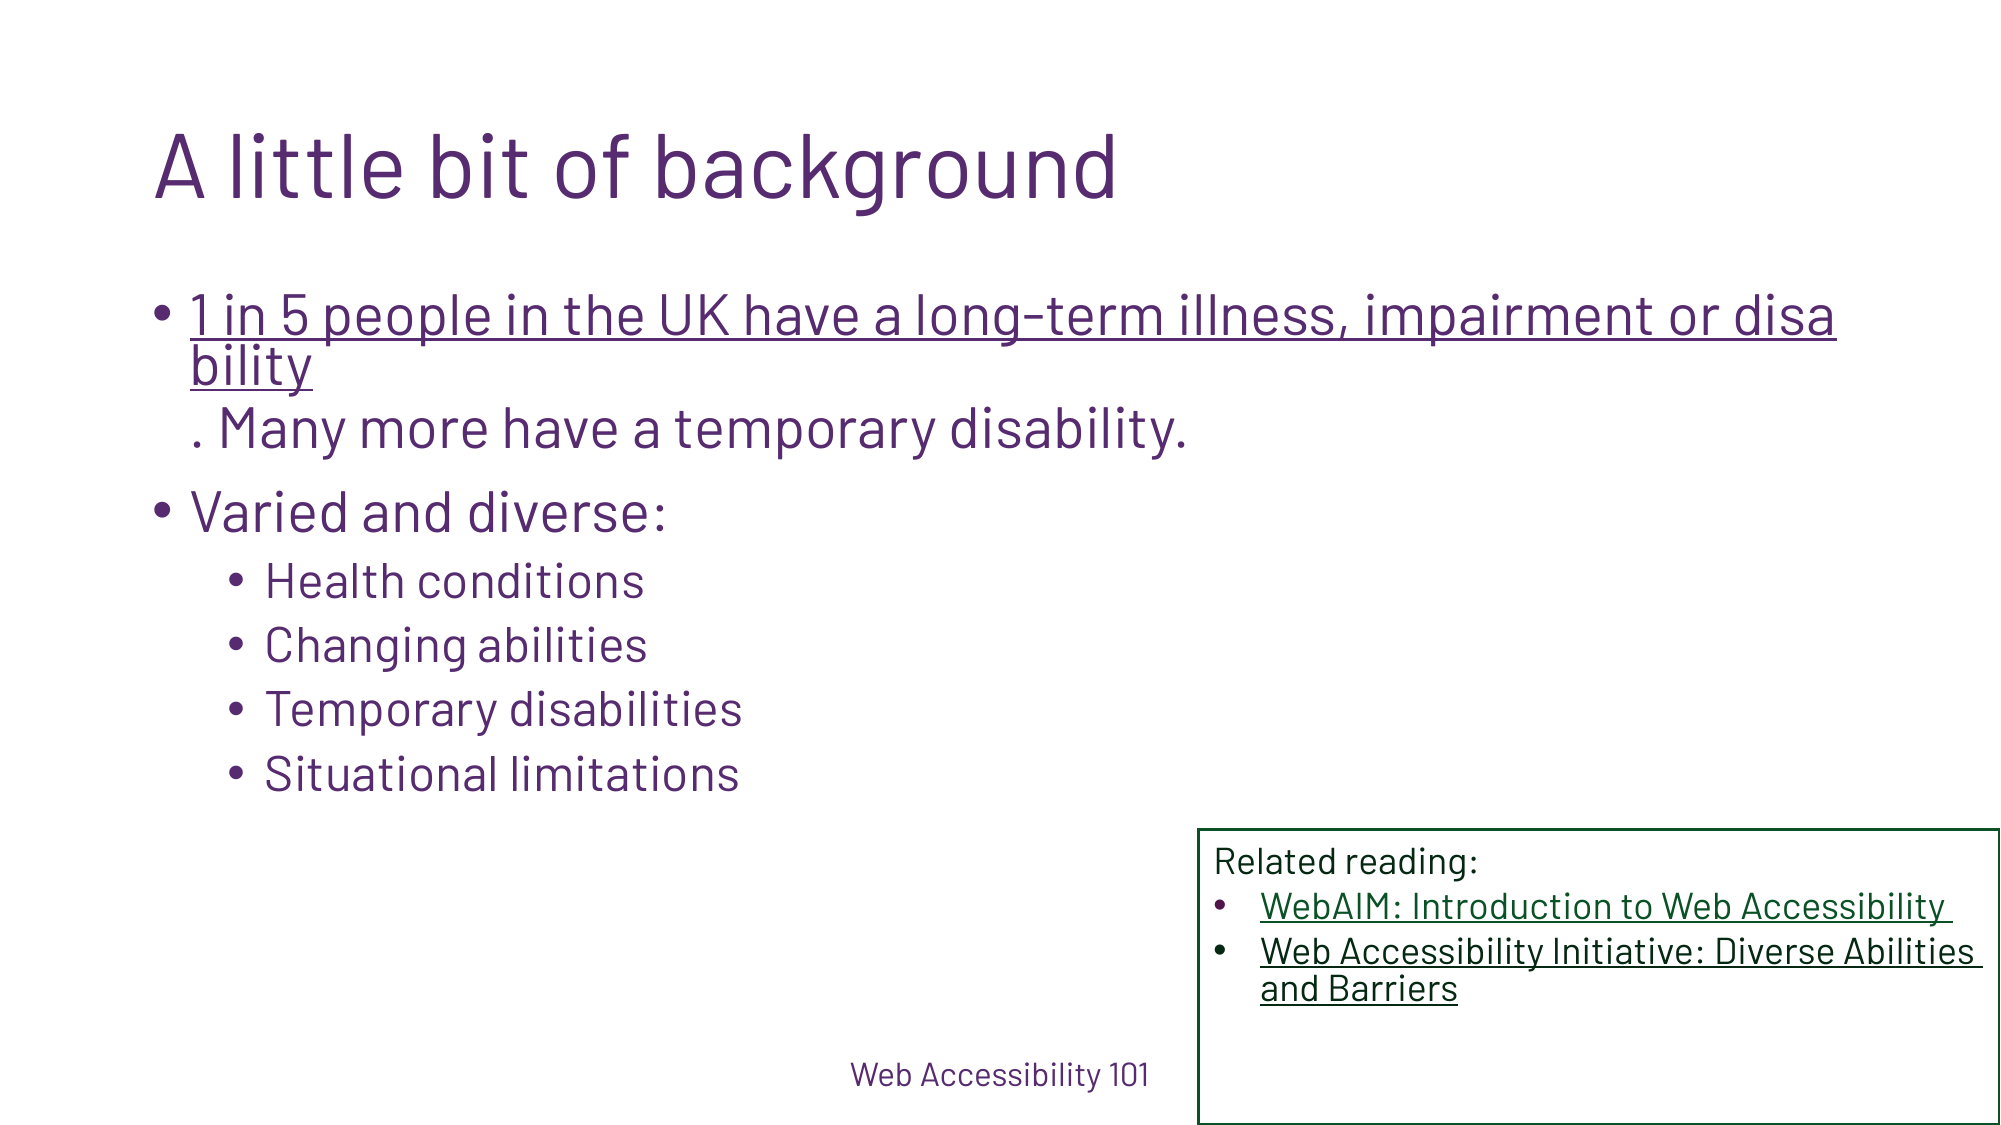

# A little bit of background
1 in 5 people in the UK have a long-term illness, impairment or disability. Many more have a temporary disability.
Varied and diverse:
Health conditions
Changing abilities
Temporary disabilities
Situational limitations
Related reading:
WebAIM: Introduction to Web Accessibility
Web Accessibility Initiative: Diverse Abilities and Barriers
Web Accessibility 101
26